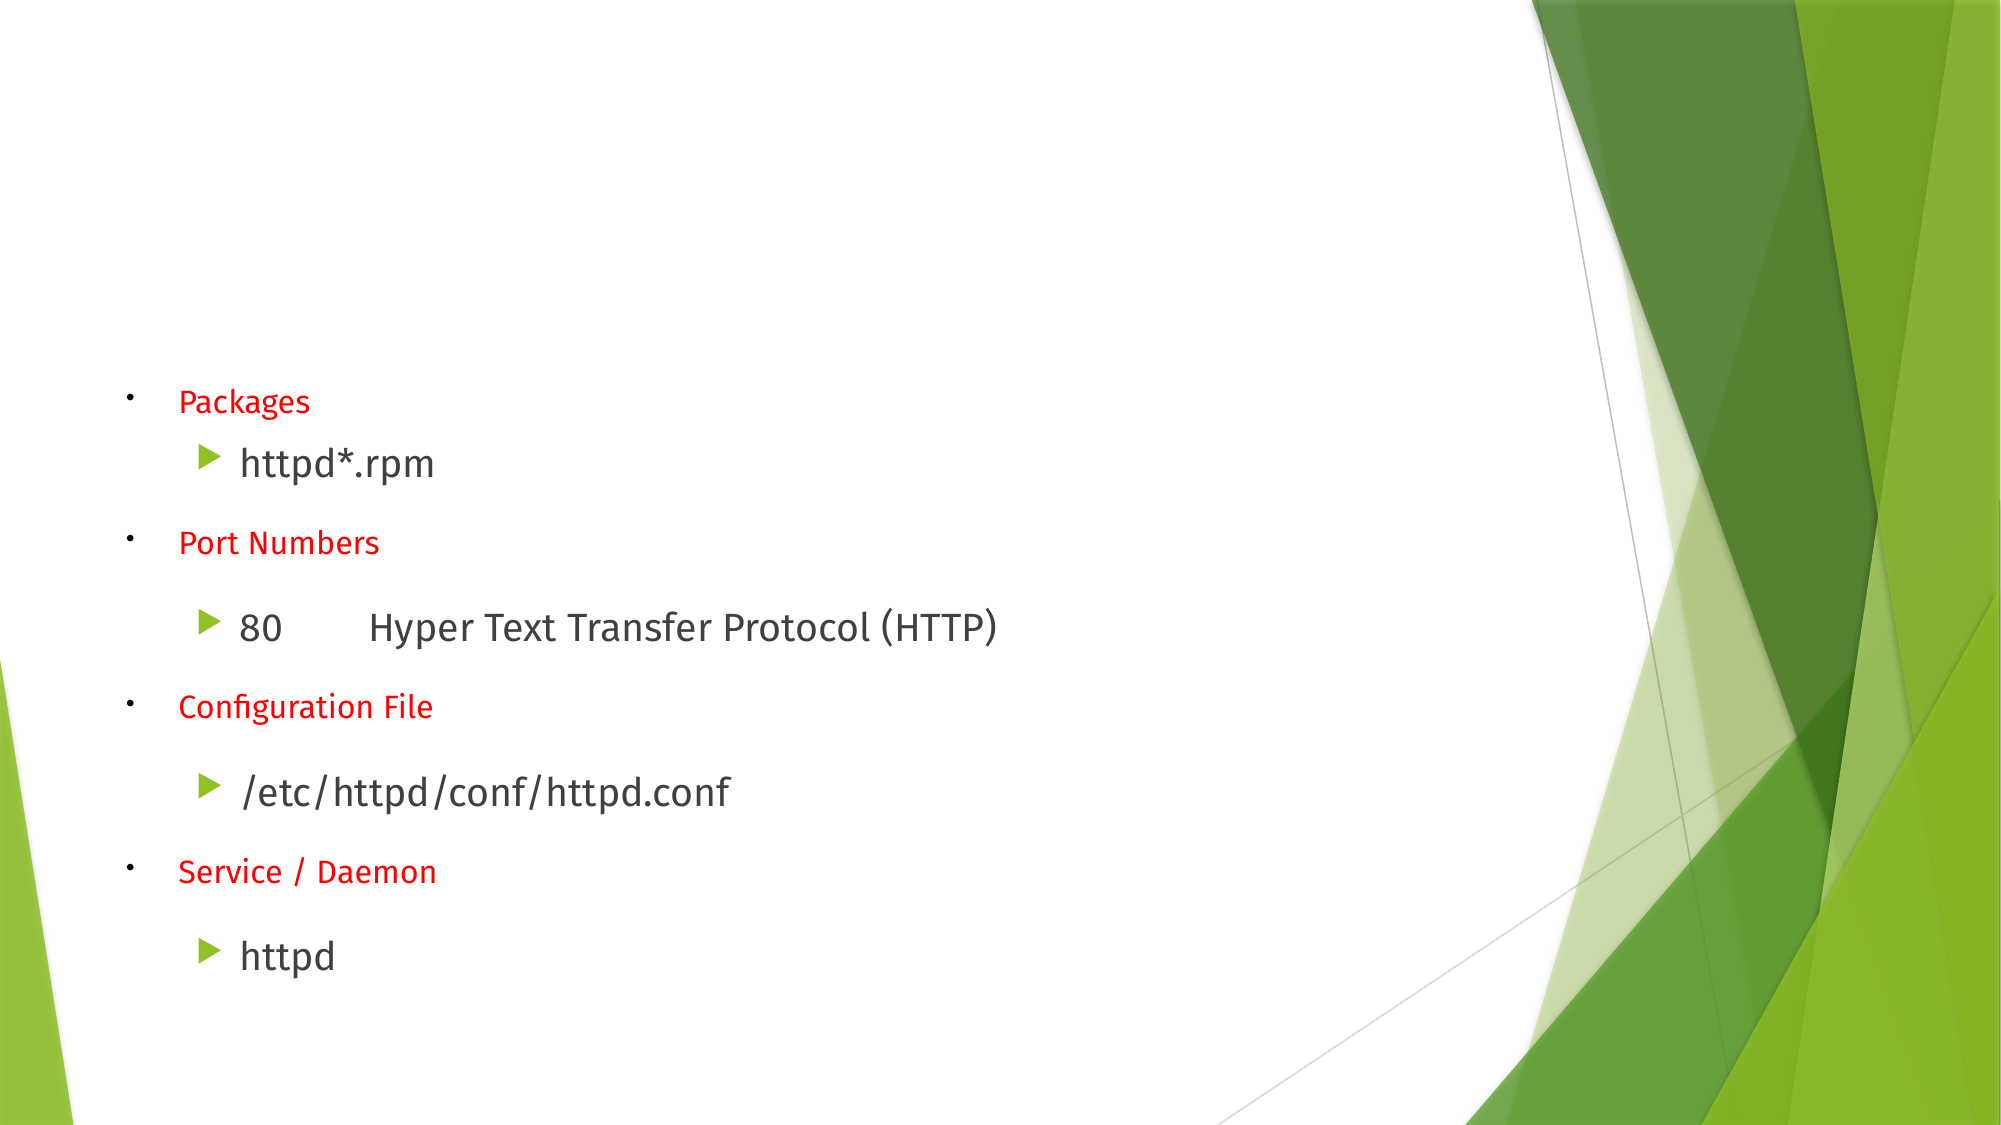

# Apache Web Server
Packages
httpd*.rpm
Port Numbers
80	Hyper Text Transfer Protocol (HTTP)
Configuration File
/etc/httpd/conf/httpd.conf
Service / Daemon
httpd